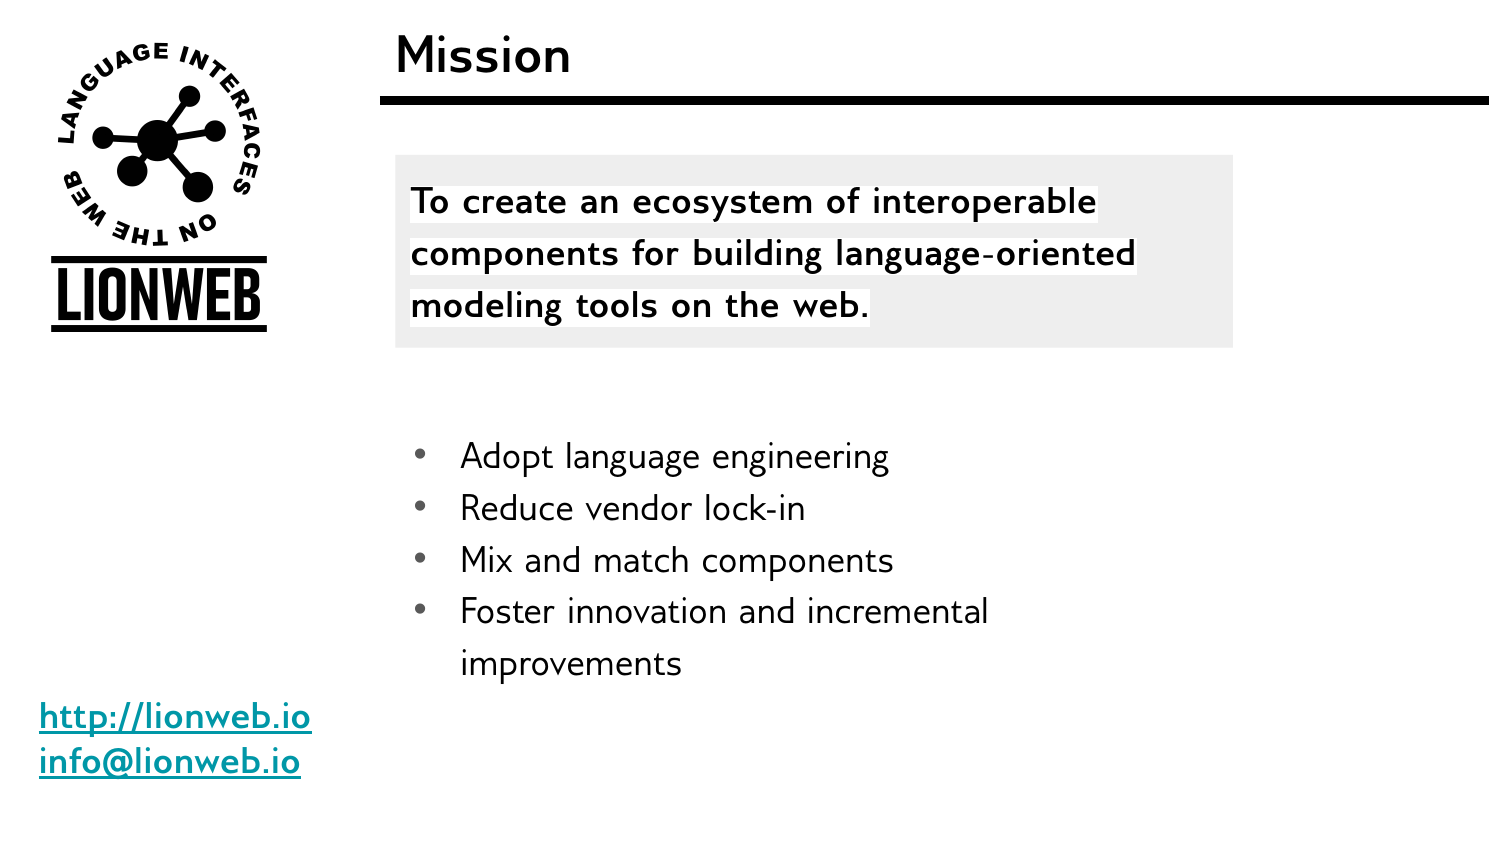

# Mission
To create an ecosystem of interoperable components for building language-oriented modeling tools on the web.
Adopt language engineering
Reduce vendor lock-in
Mix and match components
Foster innovation and incremental improvements